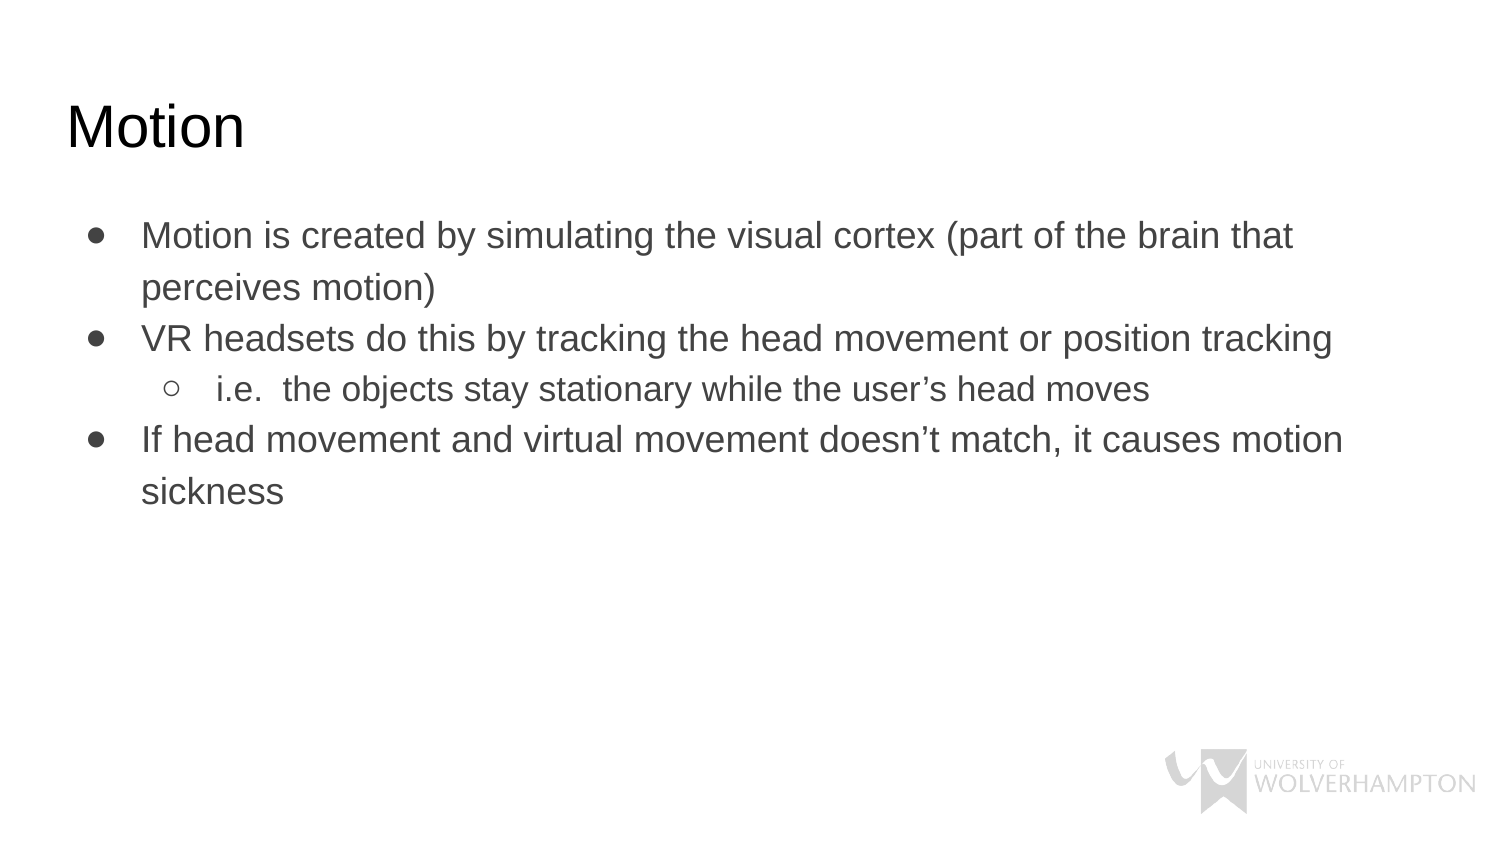

# Motion
Motion is created by simulating the visual cortex (part of the brain that perceives motion)
VR headsets do this by tracking the head movement or position tracking
i.e.  the objects stay stationary while the user’s head moves
If head movement and virtual movement doesn’t match, it causes motion sickness